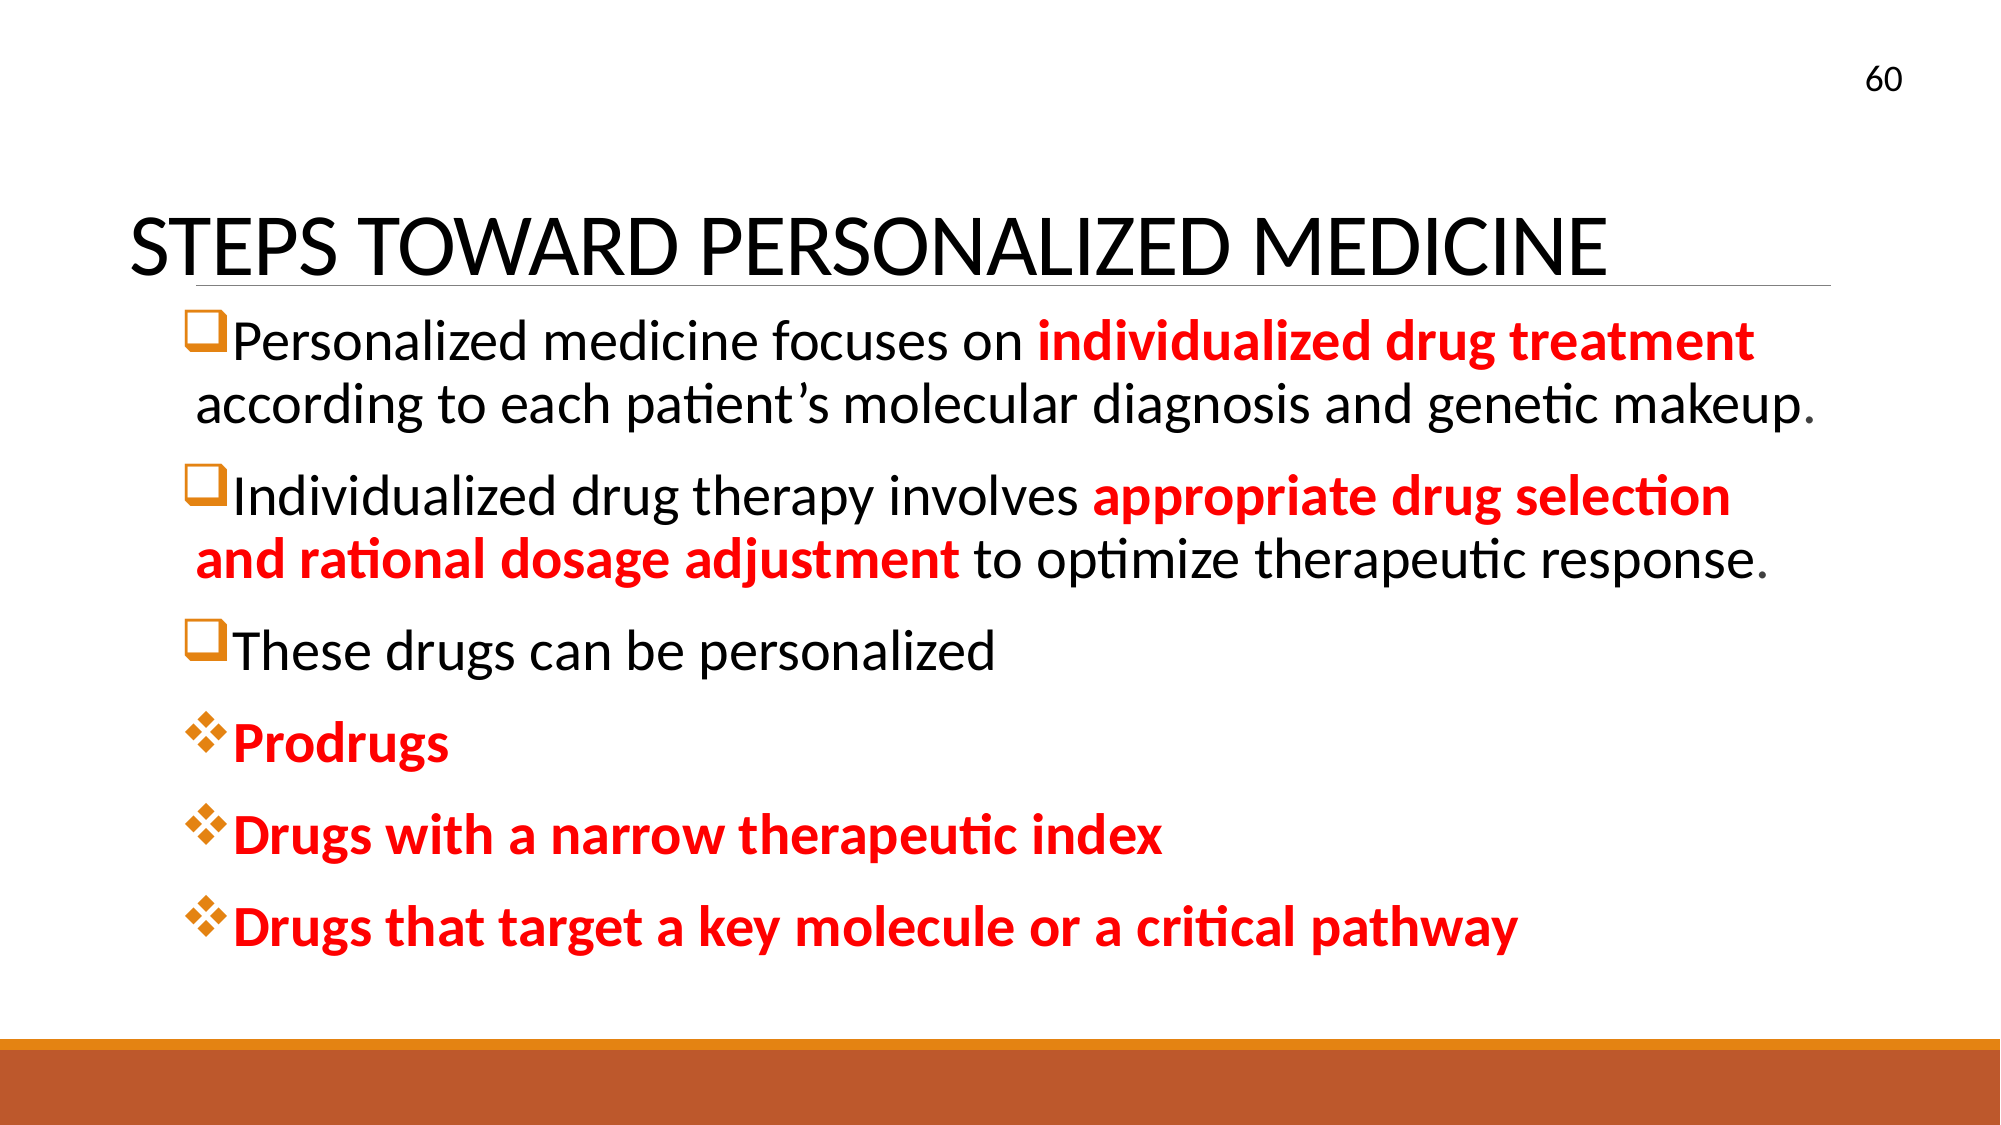

60
# STEPS TOWARD PERSONALIZED MEDICINE
Personalized medicine focuses on individualized drug treatment according to each patient’s molecular diagnosis and genetic makeup.
Individualized drug therapy involves appropriate drug selection and rational dosage adjustment to optimize therapeutic response.
These drugs can be personalized
Prodrugs
Drugs with a narrow therapeutic index
Drugs that target a key molecule or a critical pathway